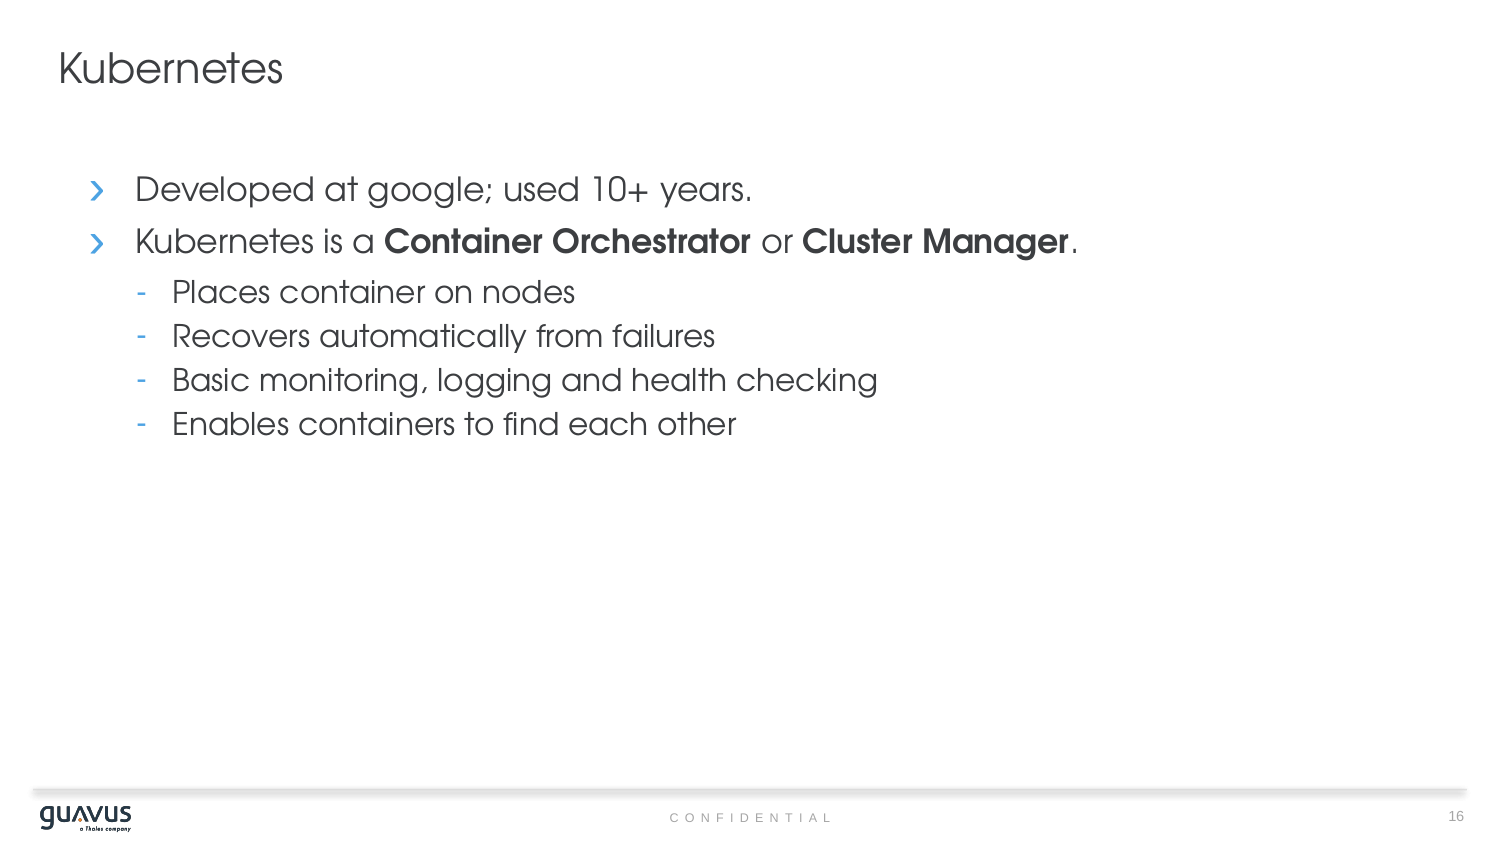

# Kubernetes
Developed at google; used 10+ years.
Kubernetes is a Container Orchestrator or Cluster Manager.
Places container on nodes
Recovers automatically from failures
Basic monitoring, logging and health checking
Enables containers to find each other